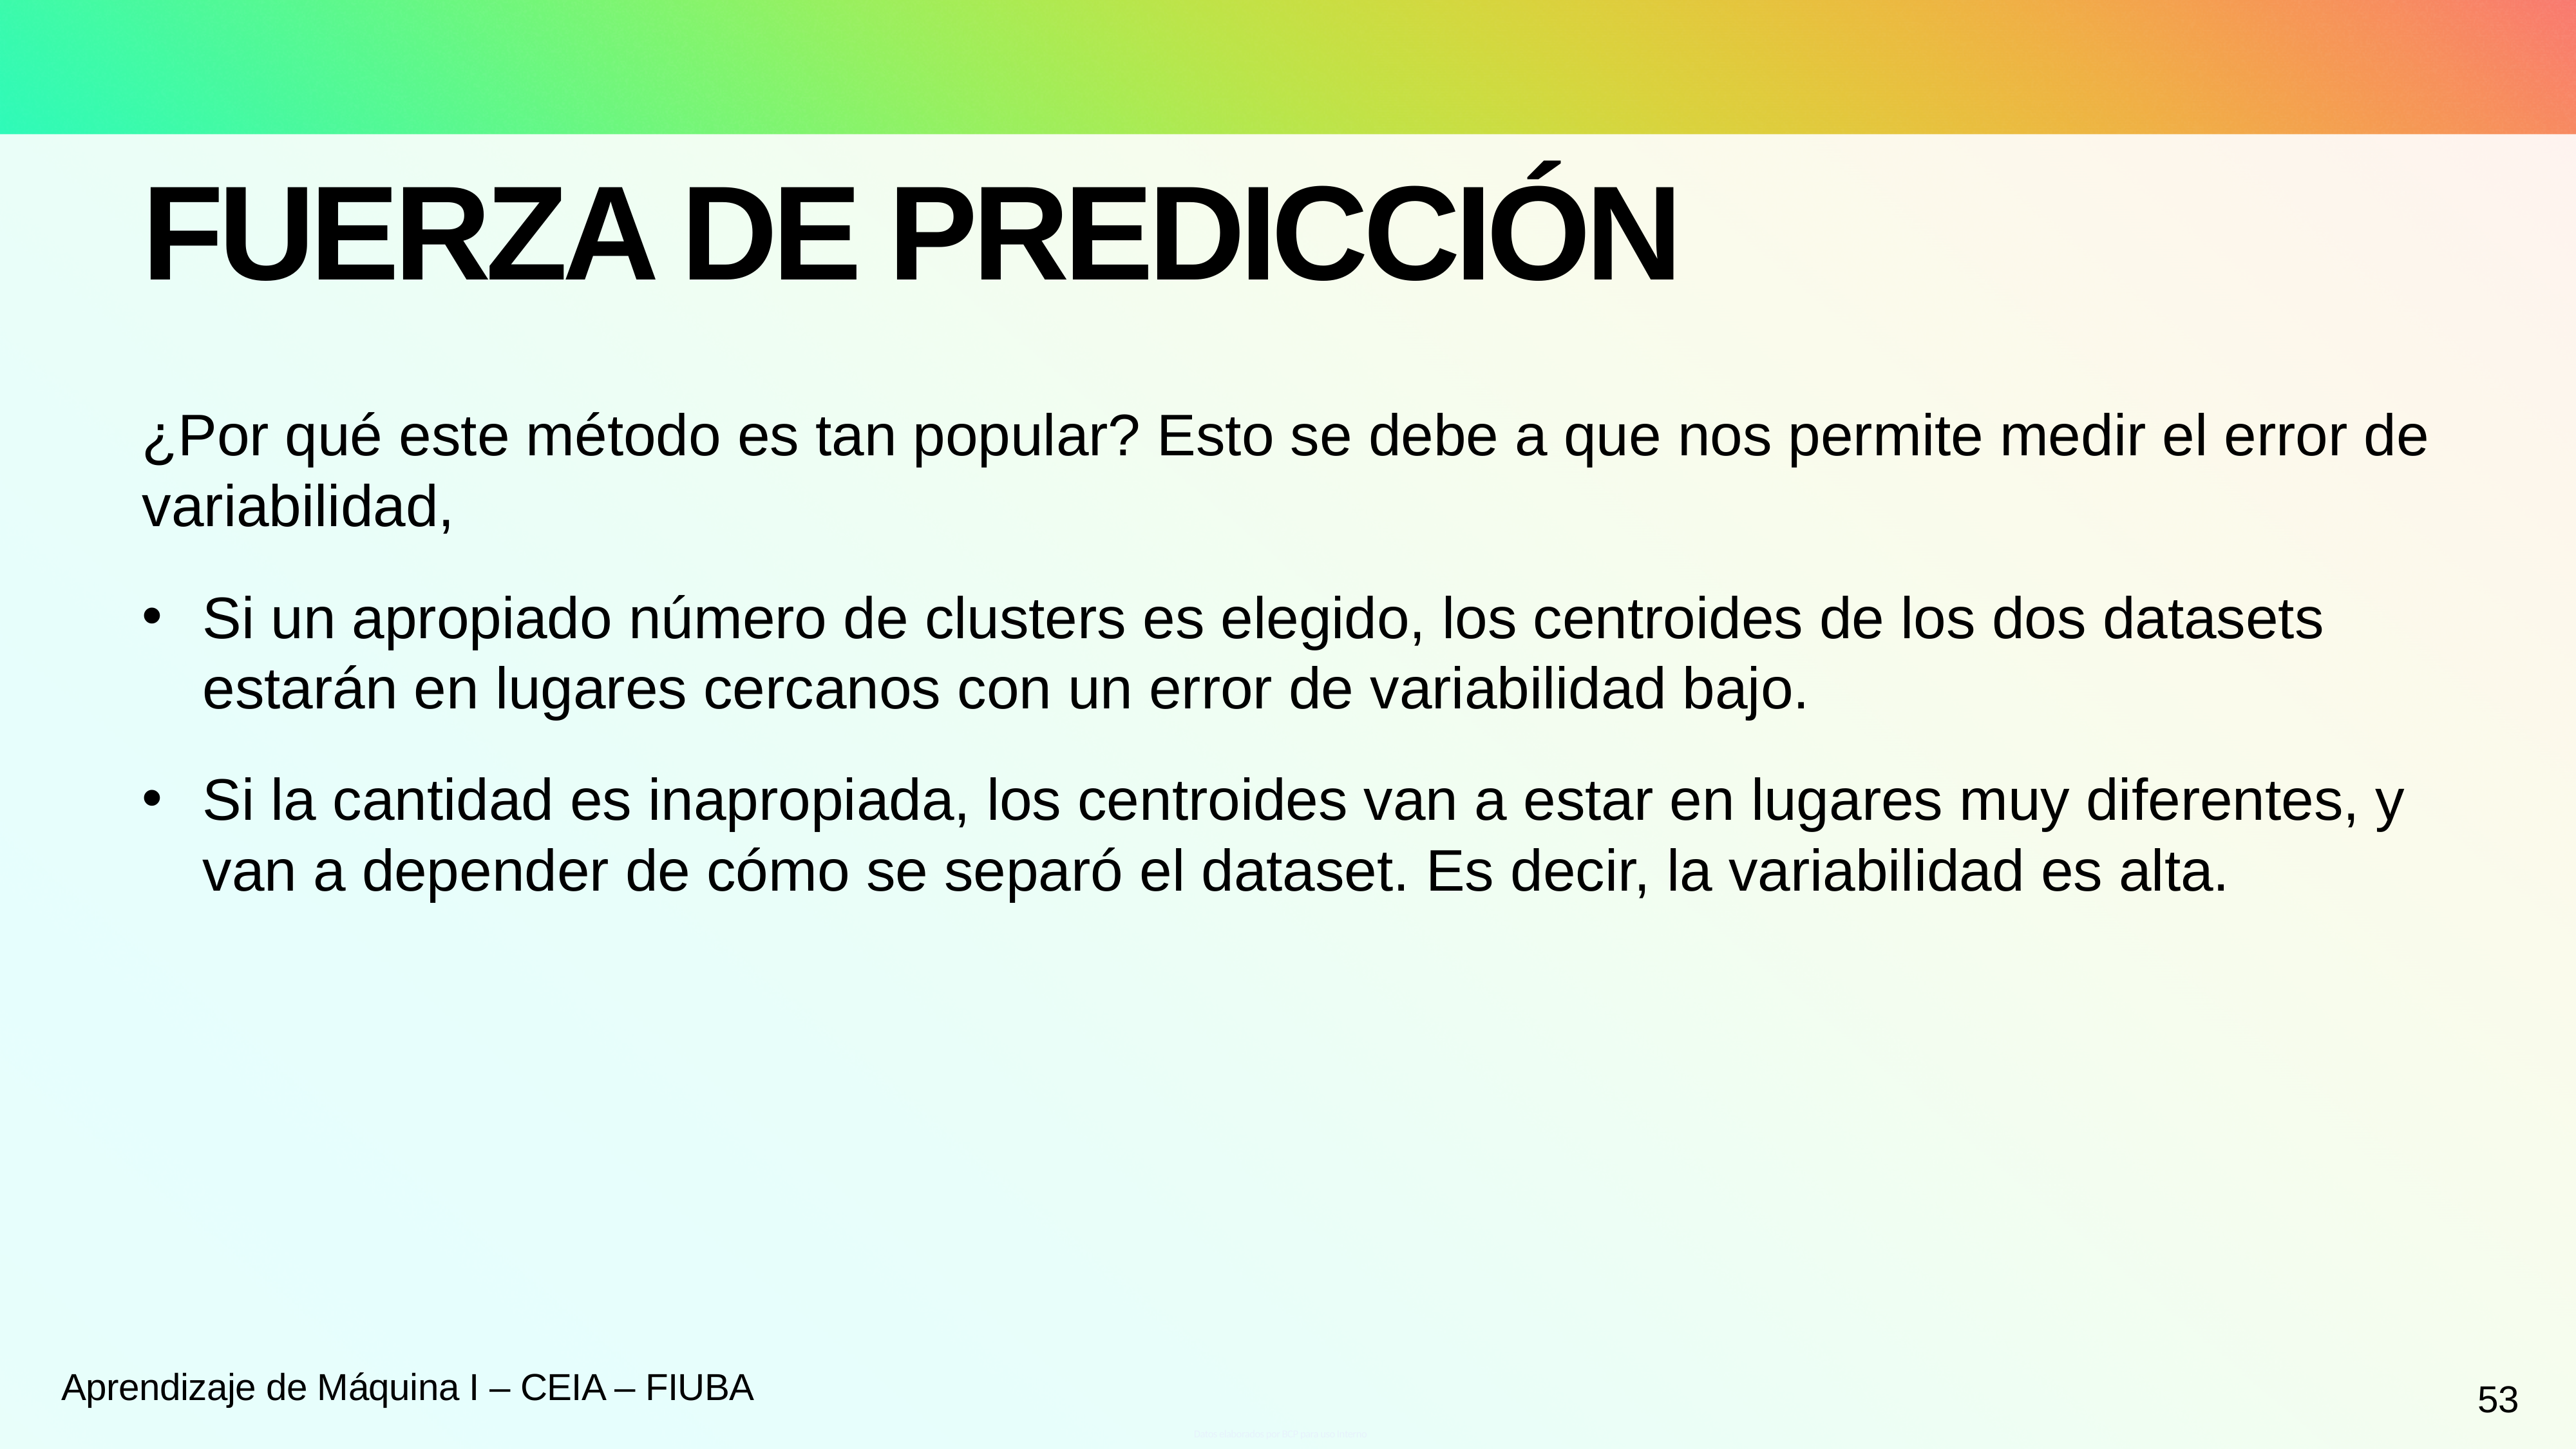

# Fuerza de Predicción
¿Por qué este método es tan popular? Esto se debe a que nos permite medir el error de variabilidad,
Si un apropiado número de clusters es elegido, los centroides de los dos datasets estarán en lugares cercanos con un error de variabilidad bajo.
Si la cantidad es inapropiada, los centroides van a estar en lugares muy diferentes, y van a depender de cómo se separó el dataset. Es decir, la variabilidad es alta.

Aprendizaje de Máquina I – CEIA – FIUBA
53